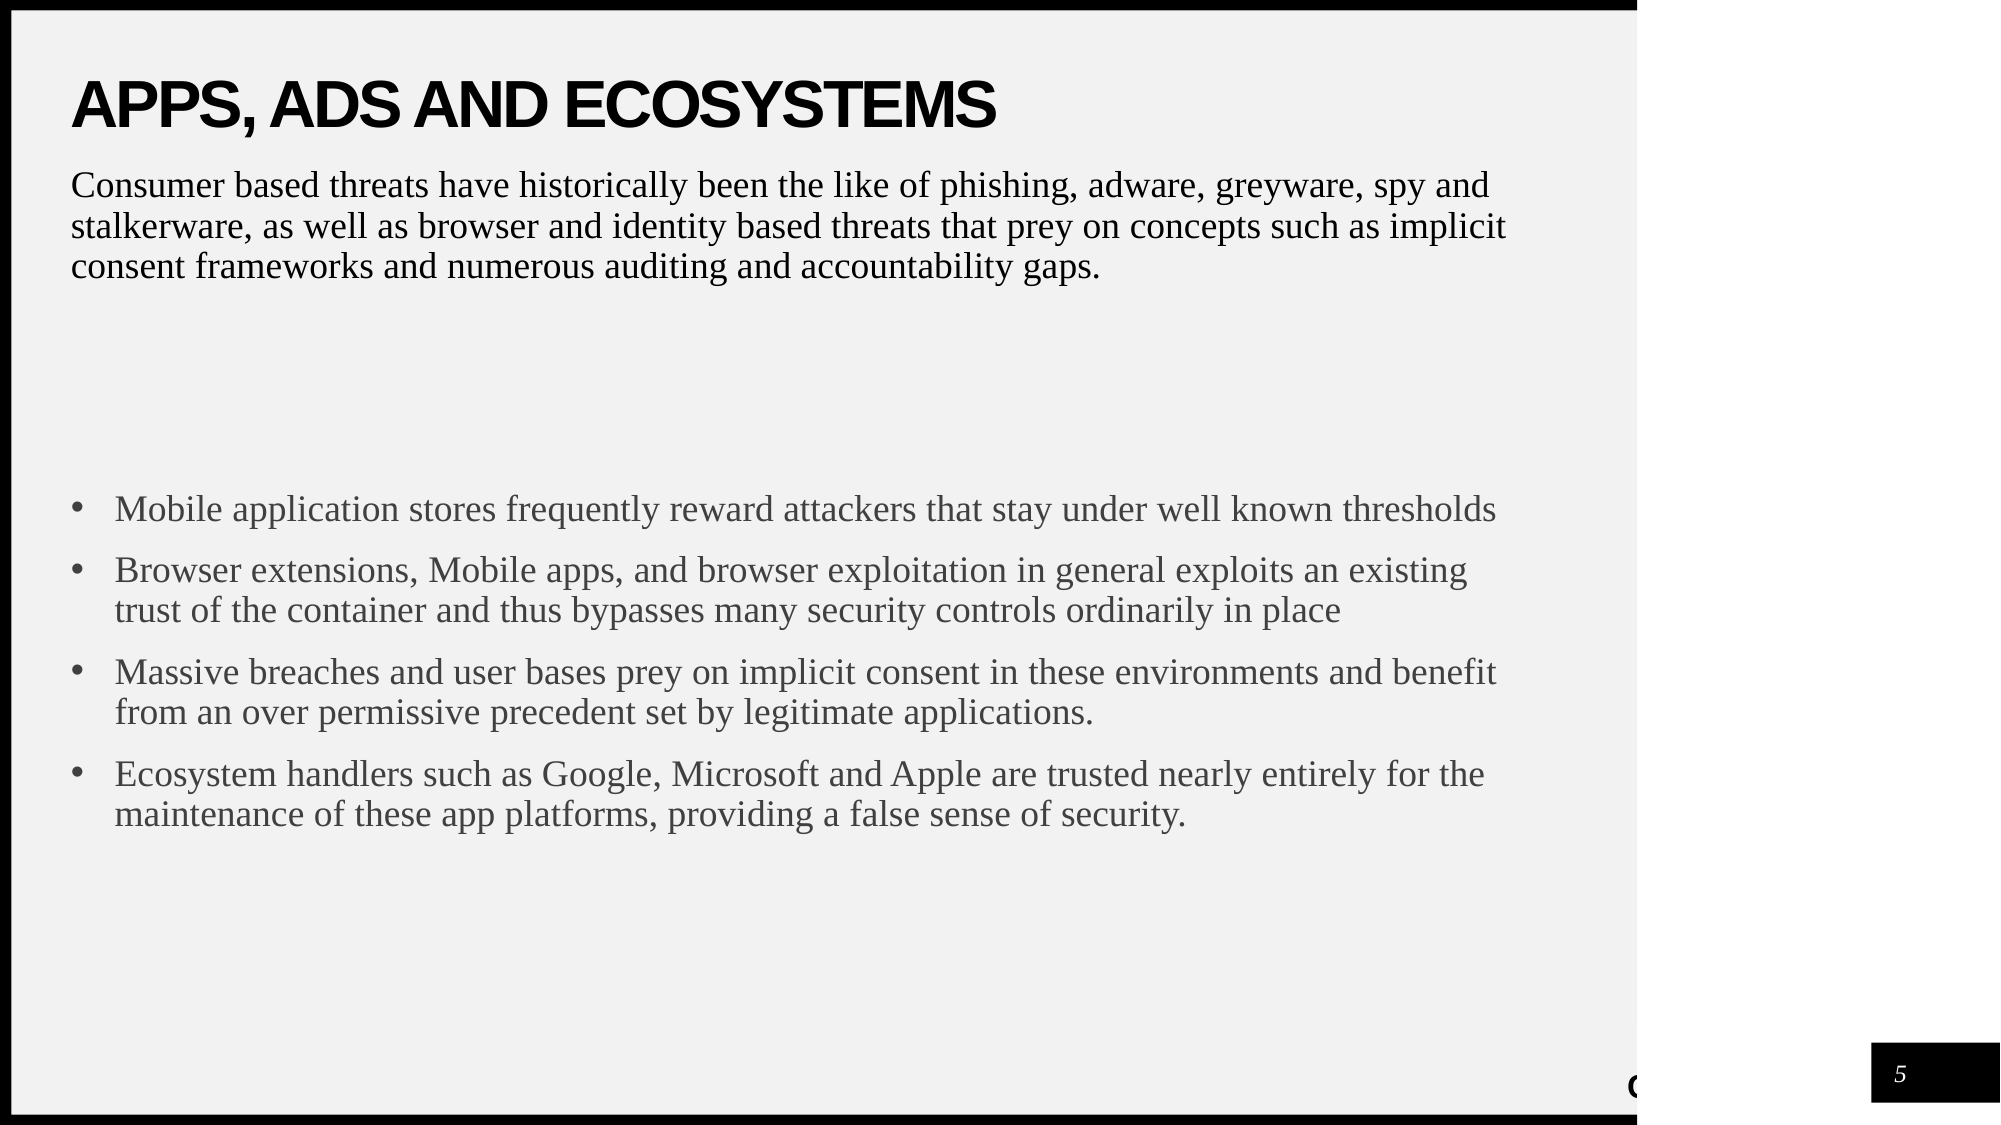

# Apps, Ads and ecosystems
Consumer based threats have historically been the like of phishing, adware, greyware, spy and stalkerware, as well as browser and identity based threats that prey on concepts such as implicit consent frameworks and numerous auditing and accountability gaps.
Mobile application stores frequently reward attackers that stay under well known thresholds
Browser extensions, Mobile apps, and browser exploitation in general exploits an existing trust of the container and thus bypasses many security controls ordinarily in place
Massive breaches and user bases prey on implicit consent in these environments and benefit from an over permissive precedent set by legitimate applications.
Ecosystem handlers such as Google, Microsoft and Apple are trusted nearly entirely for the maintenance of these app platforms, providing a false sense of security.

5